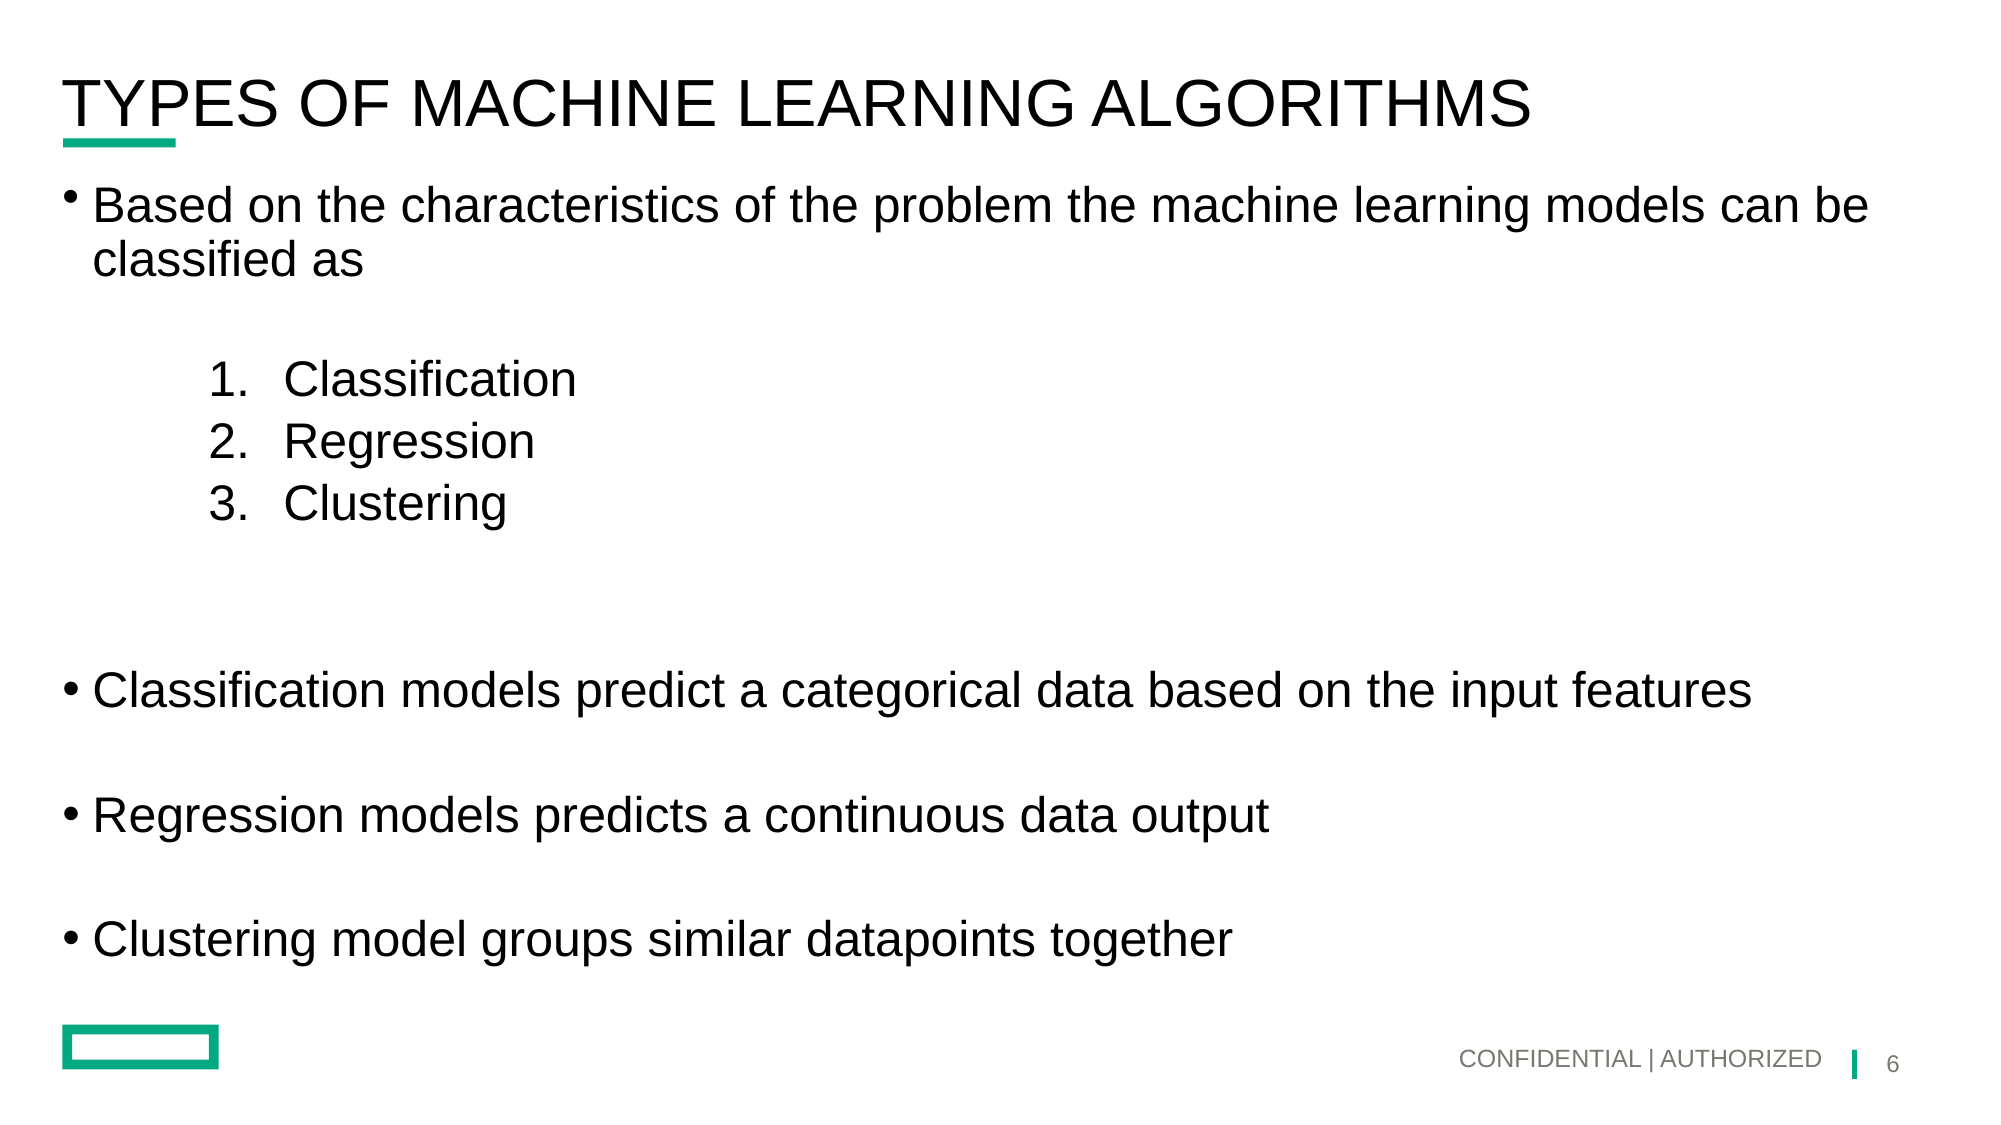

# Types of MACHINE LEARNING ALGORITHMS
Based on the characteristics of the problem the machine learning models can be classified as

Classification
Regression
Clustering

Classification models predict a categorical data based on the input features

Regression models predicts a continuous data output

Clustering model groups similar datapoints together
CONFIDENTIAL | AUTHORIZED
6